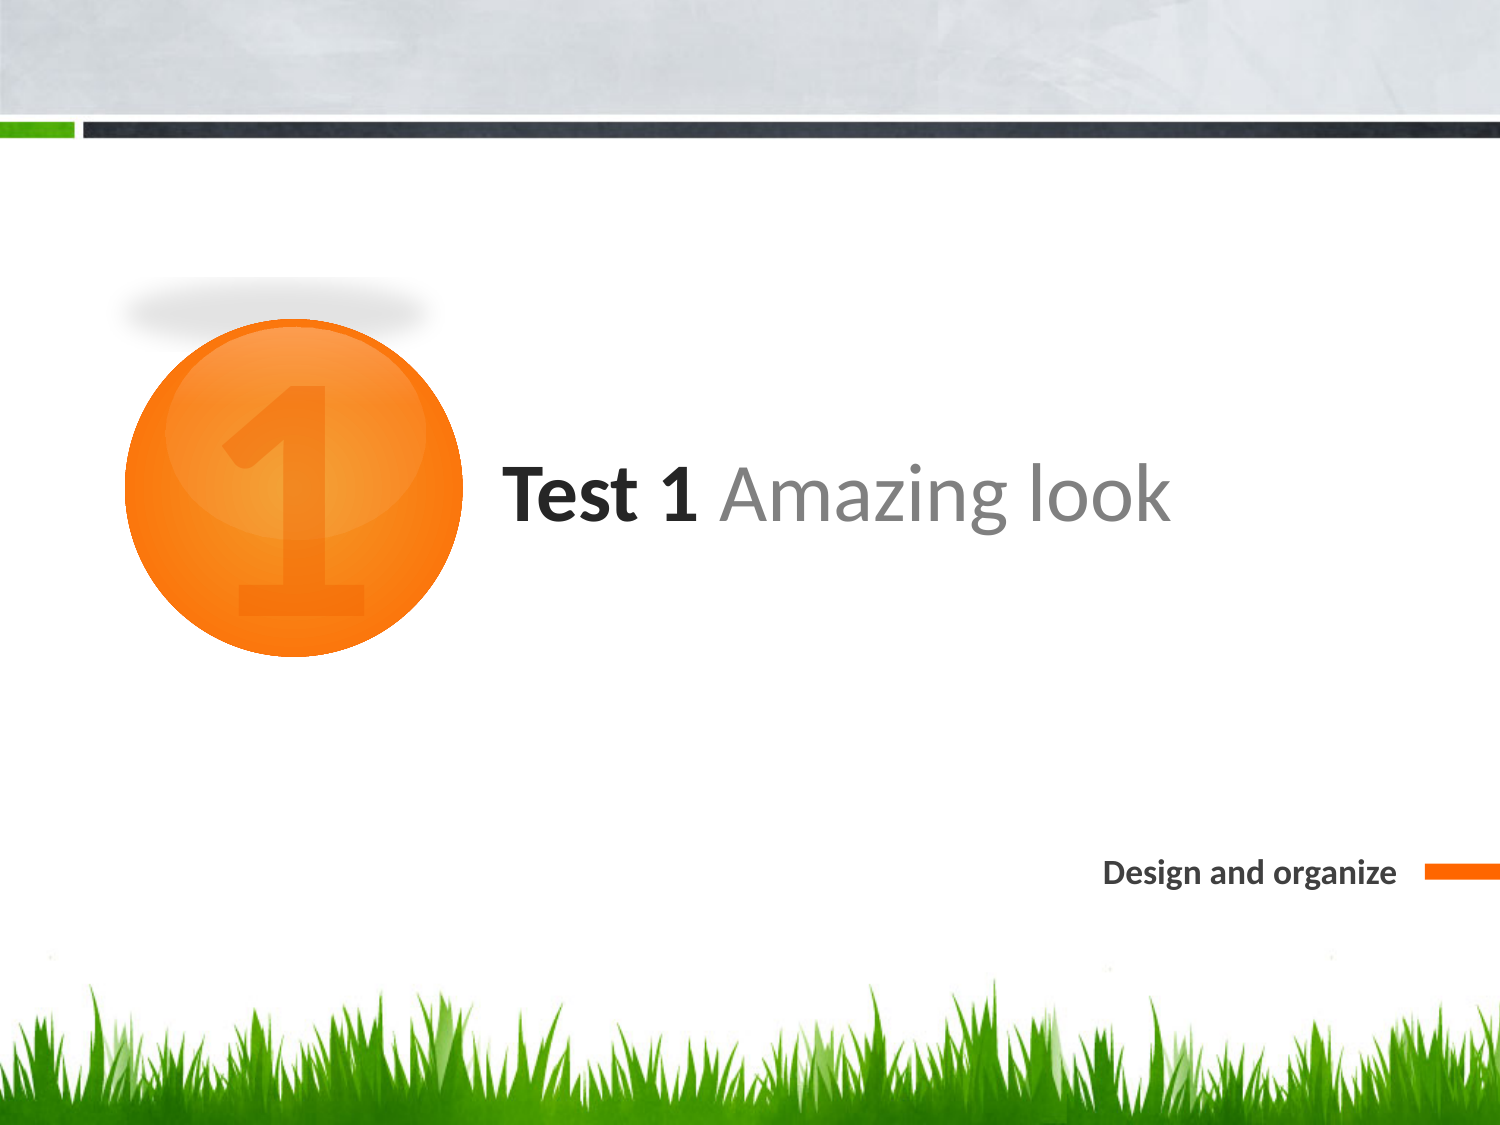

1
# Test 1 Amazing look
Design and organize